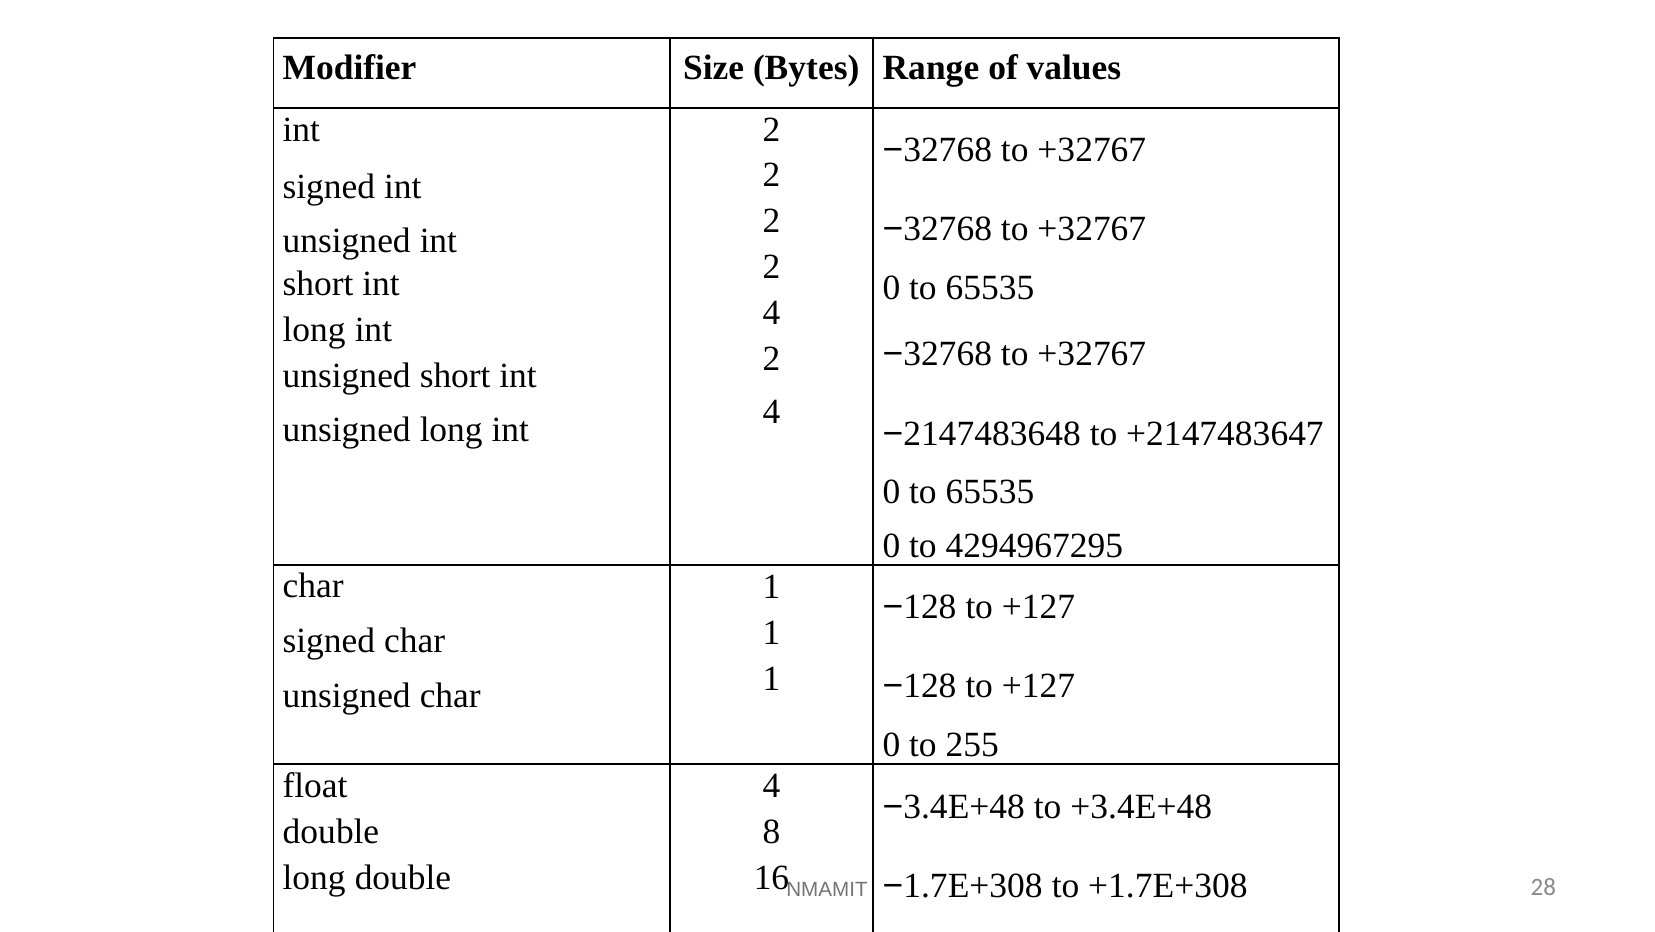

| Modifier | Size (Bytes) | Range of values |
| --- | --- | --- |
| int signed int unsigned int short int long int unsigned short int unsigned long int | 2 2 2 2 4 2 4 | −32768 to +32767 −32768 to +32767 0 to 65535 −32768 to +32767 −2147483648 to +2147483647 0 to 65535 0 to 4294967295 |
| char signed char unsigned char | 1 1 1 | −128 to +127 −128 to +127 0 to 255 |
| float double long double | 4 8 16 | −3.4E+48 to +3.4E+48 −1.7E+308 to +1.7E+308 −3.4E−4932 to +1.1E+4932 |
NMAMIT
28